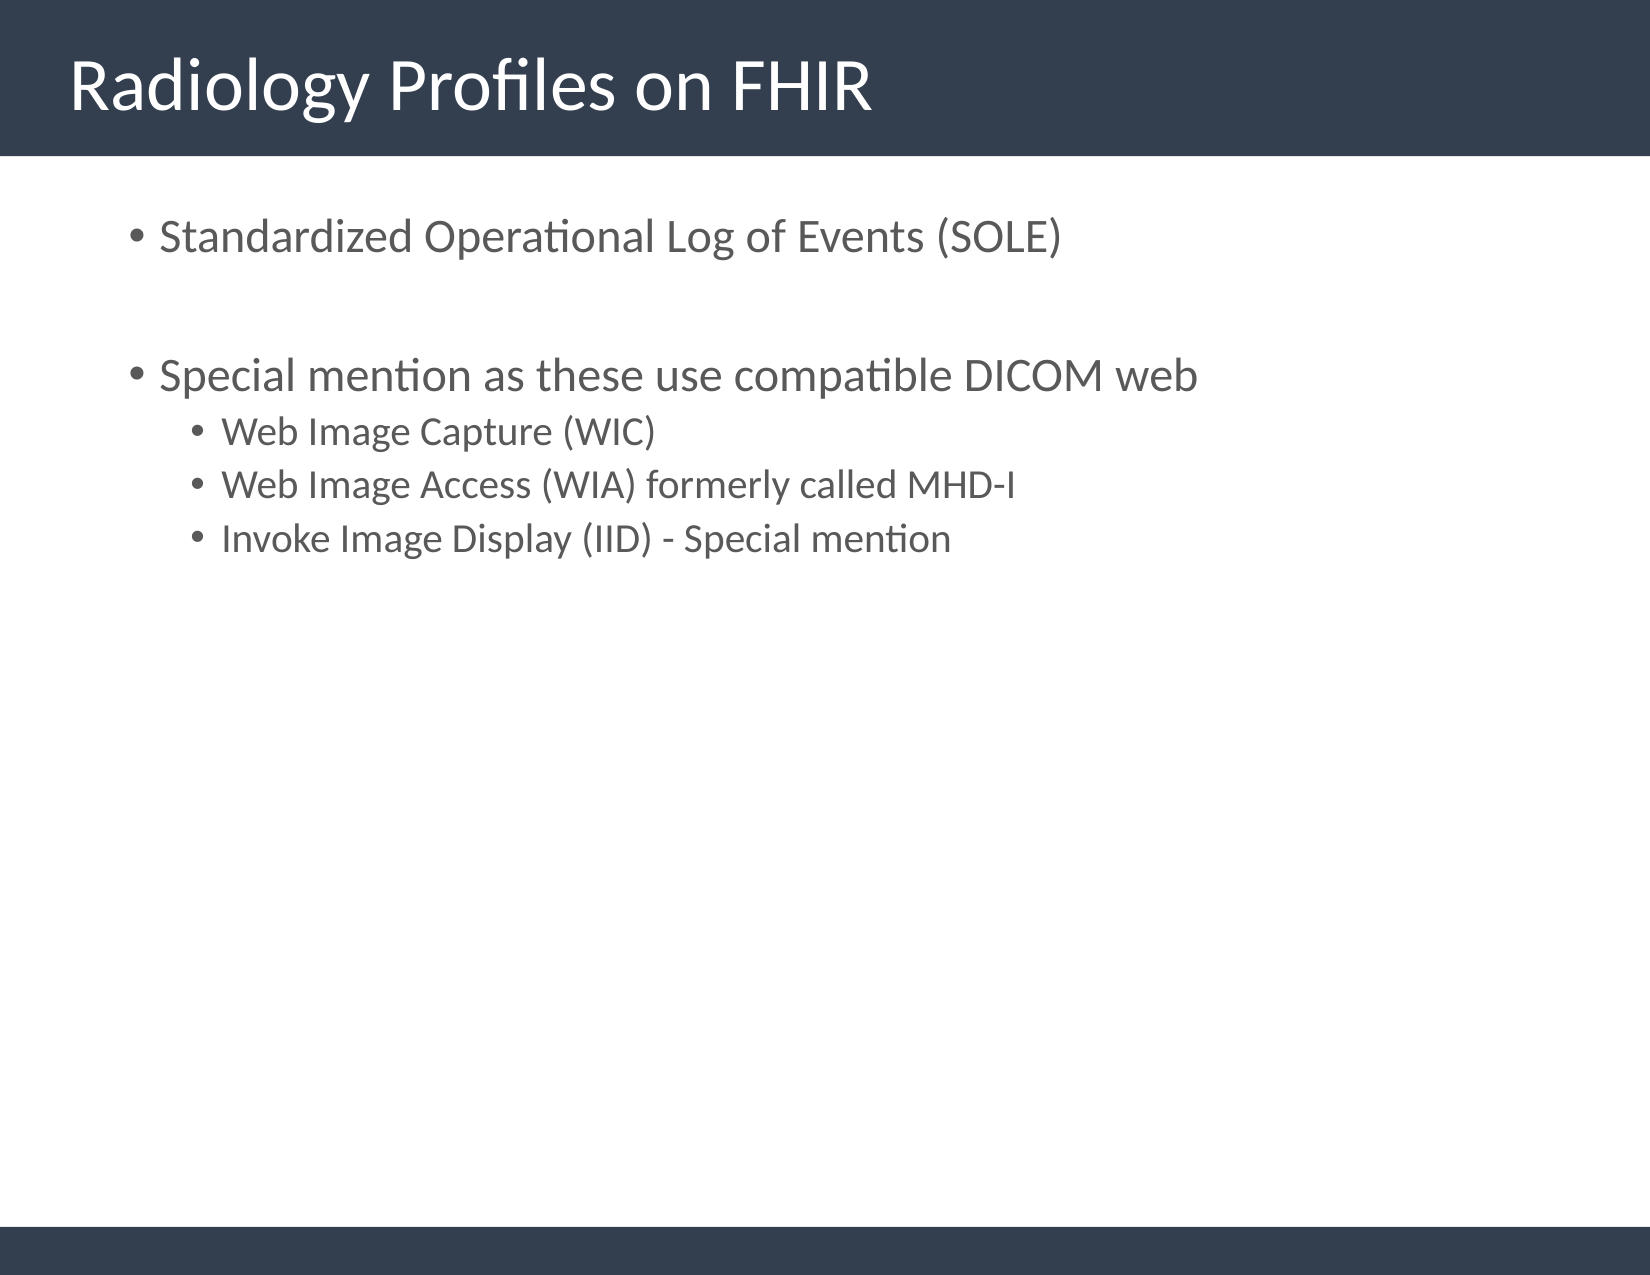

# Radiology Profiles on FHIR
Standardized Operational Log of Events (SOLE)

Special mention as these use compatible DICOM web
Web Image Capture (WIC)
Web Image Access (WIA) formerly called MHD-I
Invoke Image Display (IID) - Special mention